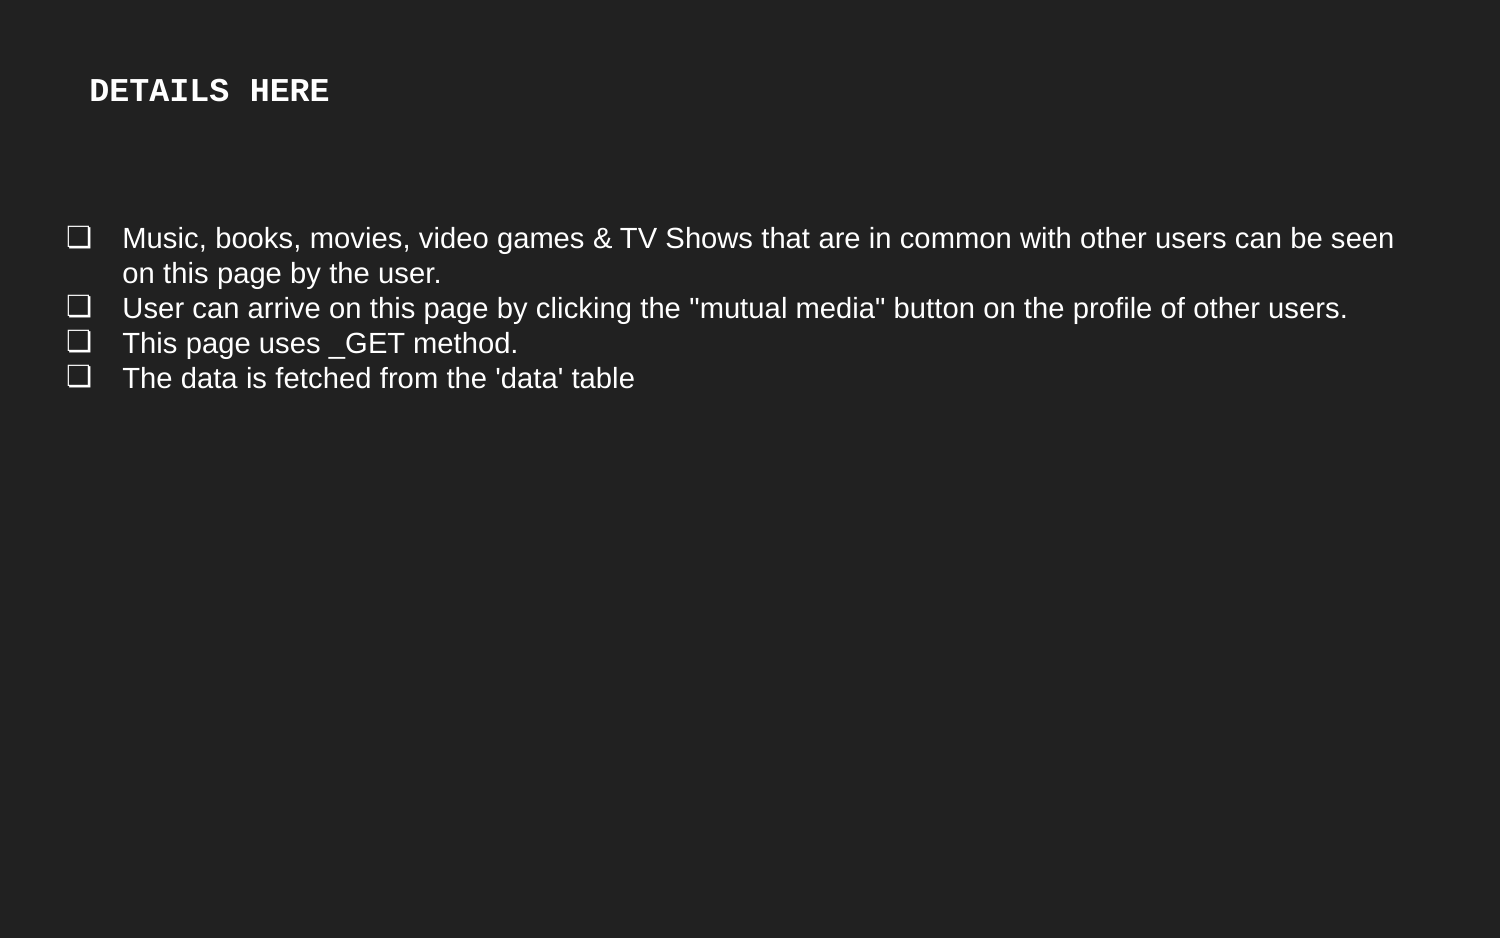

# DETAILS HERE
Music, books, movies, video games & TV Shows that are in common with other users can be seen on this page by the user.
User can arrive on this page by clicking the "mutual media" button on the profile of other users.
This page uses _GET method.
The data is fetched from the 'data' table